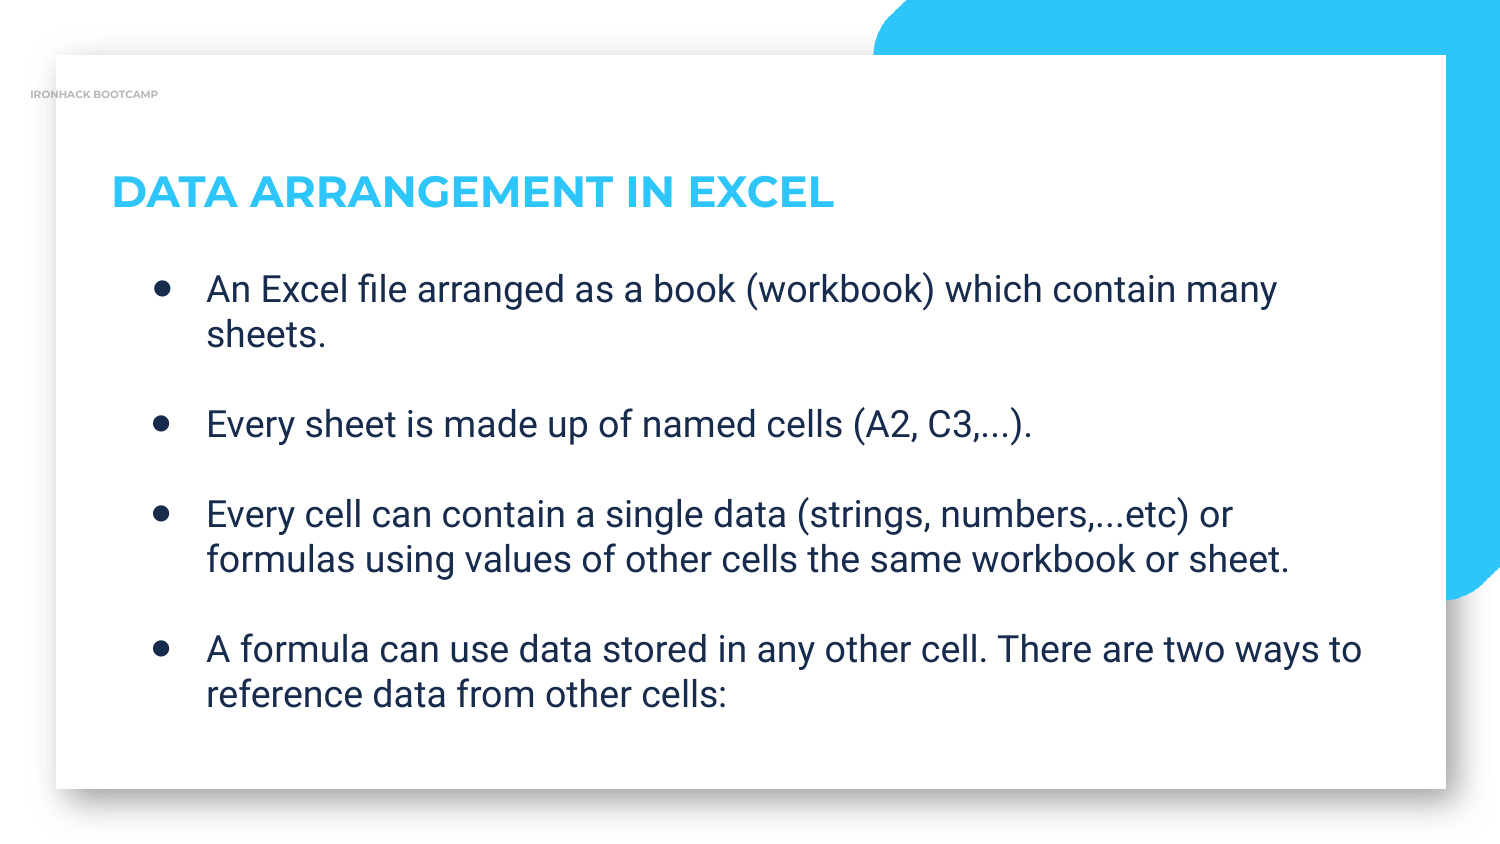

IRONHACK BOOTCAMP
DATA ARRANGEMENT IN EXCEL
An Excel file arranged as a book (workbook) which contain many sheets.

Every sheet is made up of named cells (A2, C3,...).

Every cell can contain a single data (strings, numbers,...etc) or formulas using values of other cells the same workbook or sheet.

A formula can use data stored in any other cell. There are two ways to reference data from other cells: